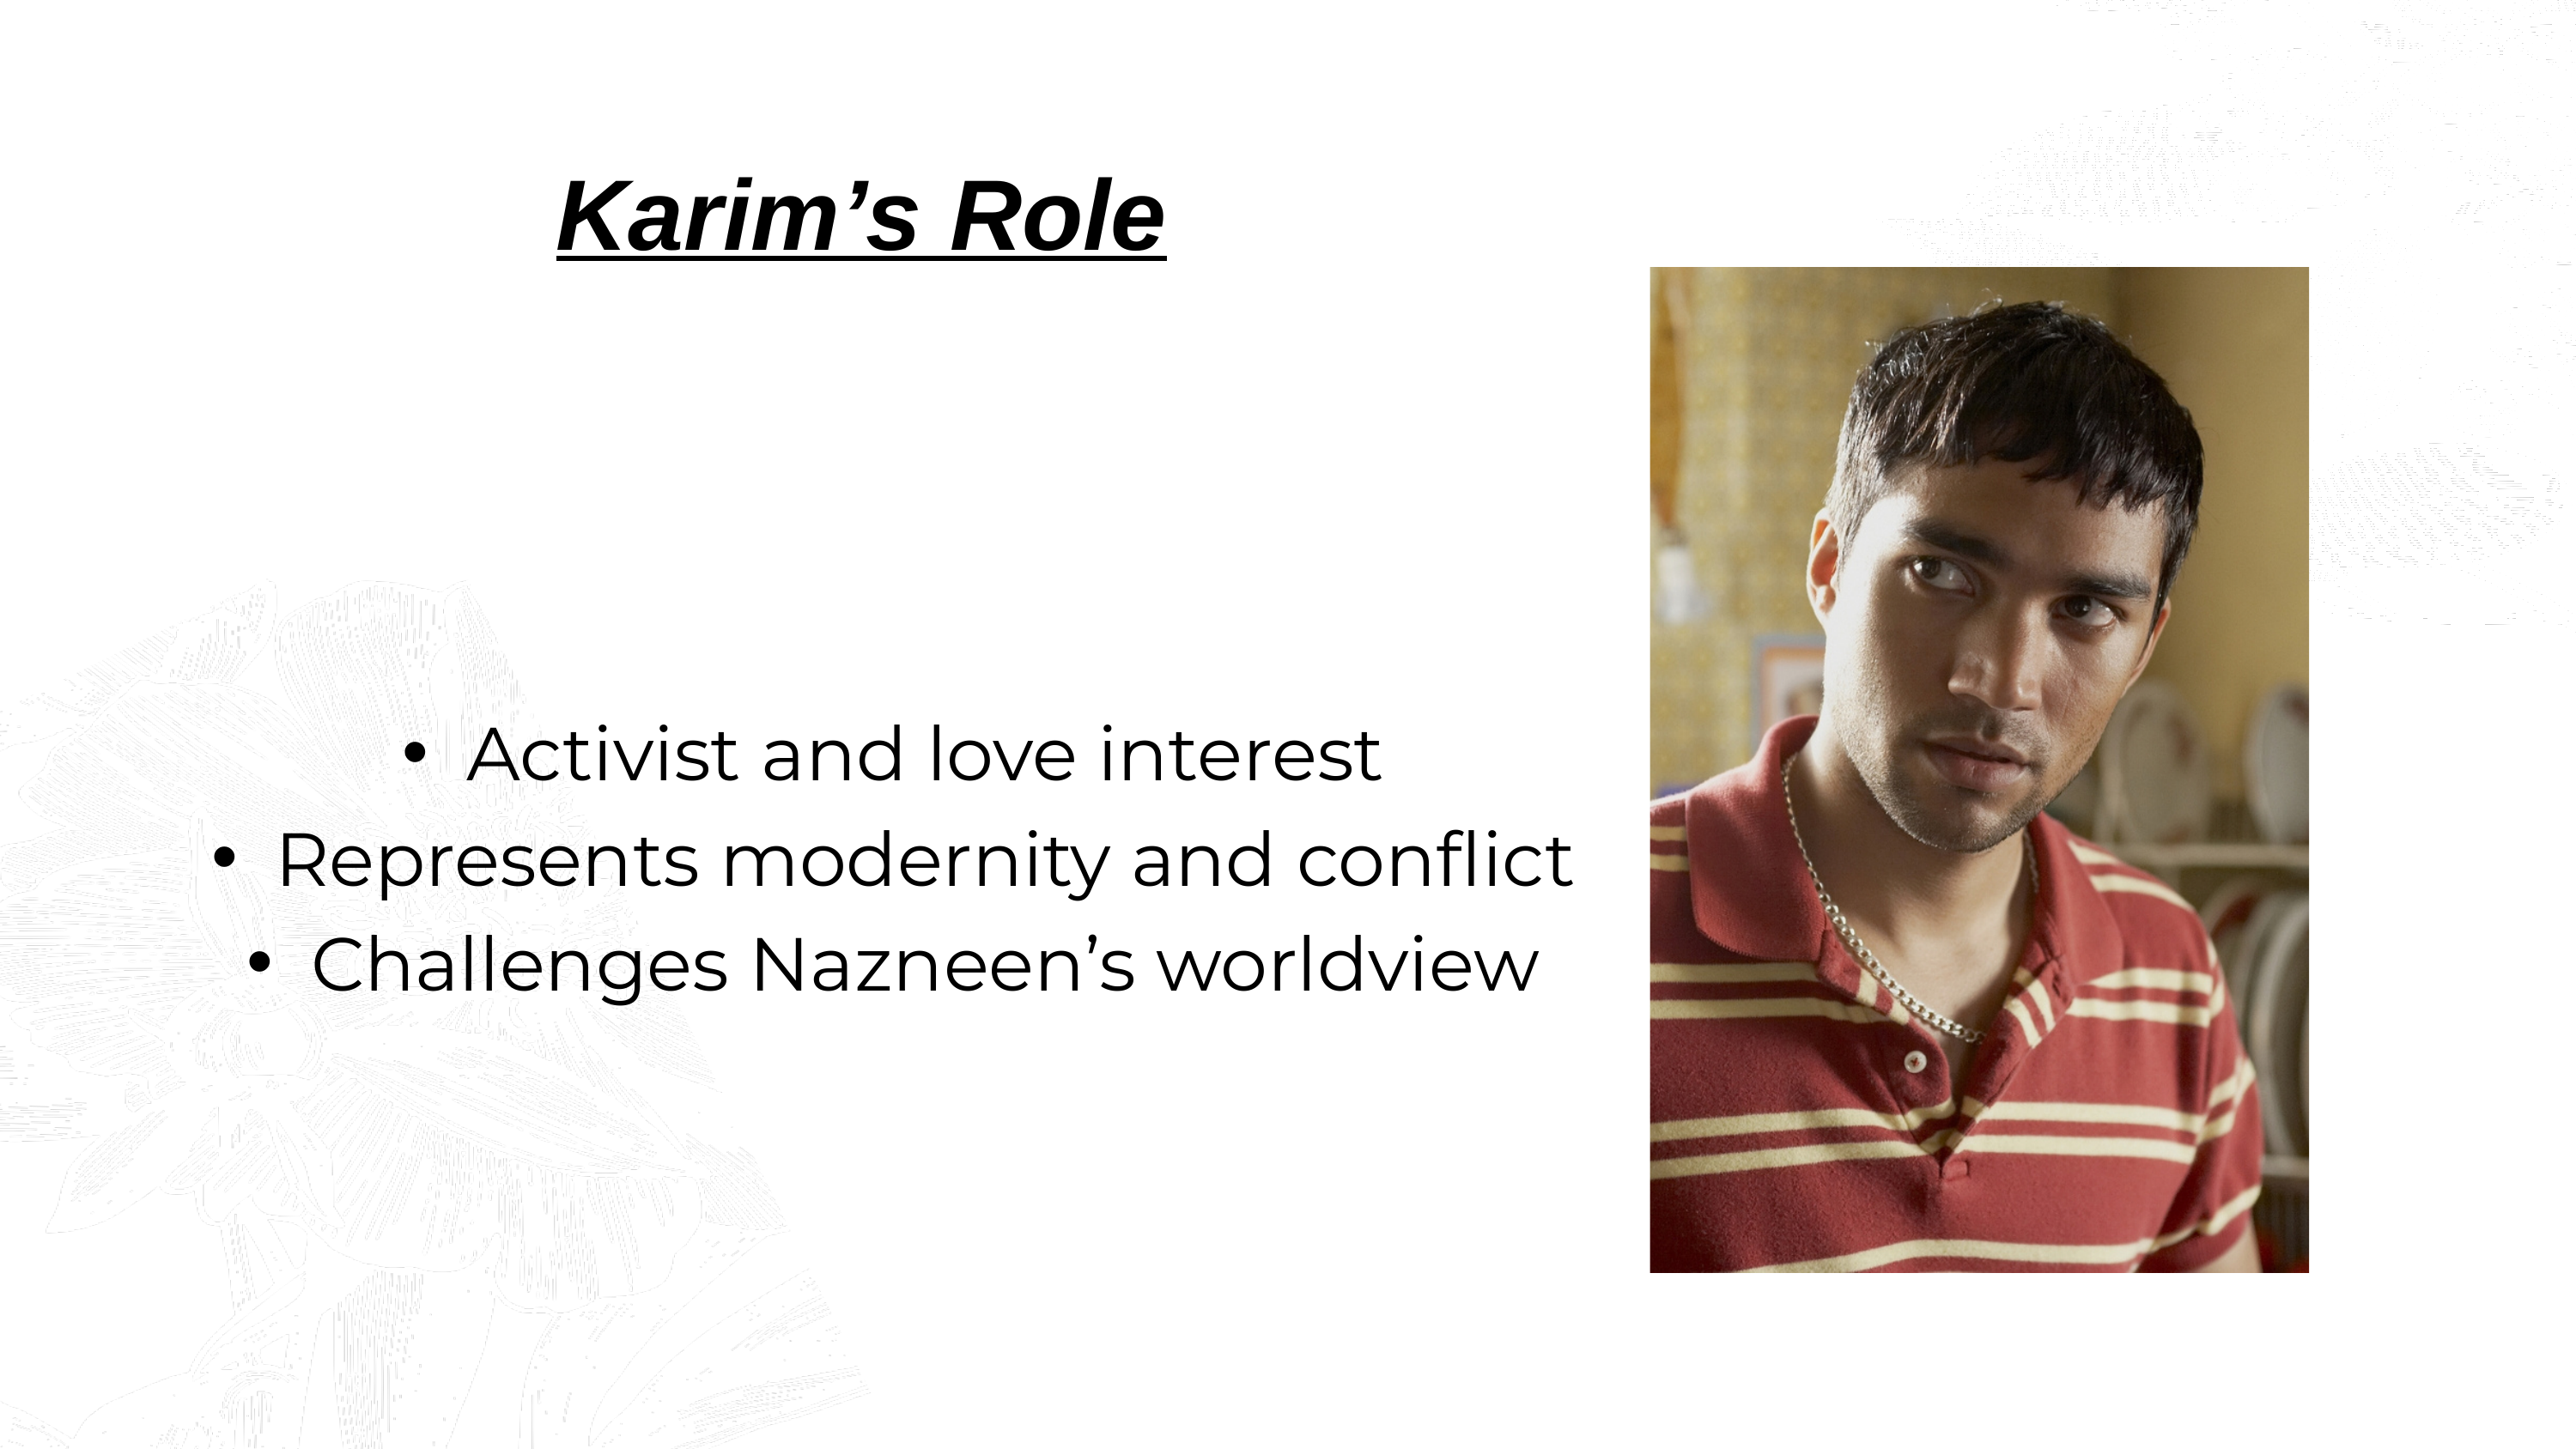

Karim’s Role

Activist and love interest
Represents modernity and conflict
Challenges Nazneen’s worldview